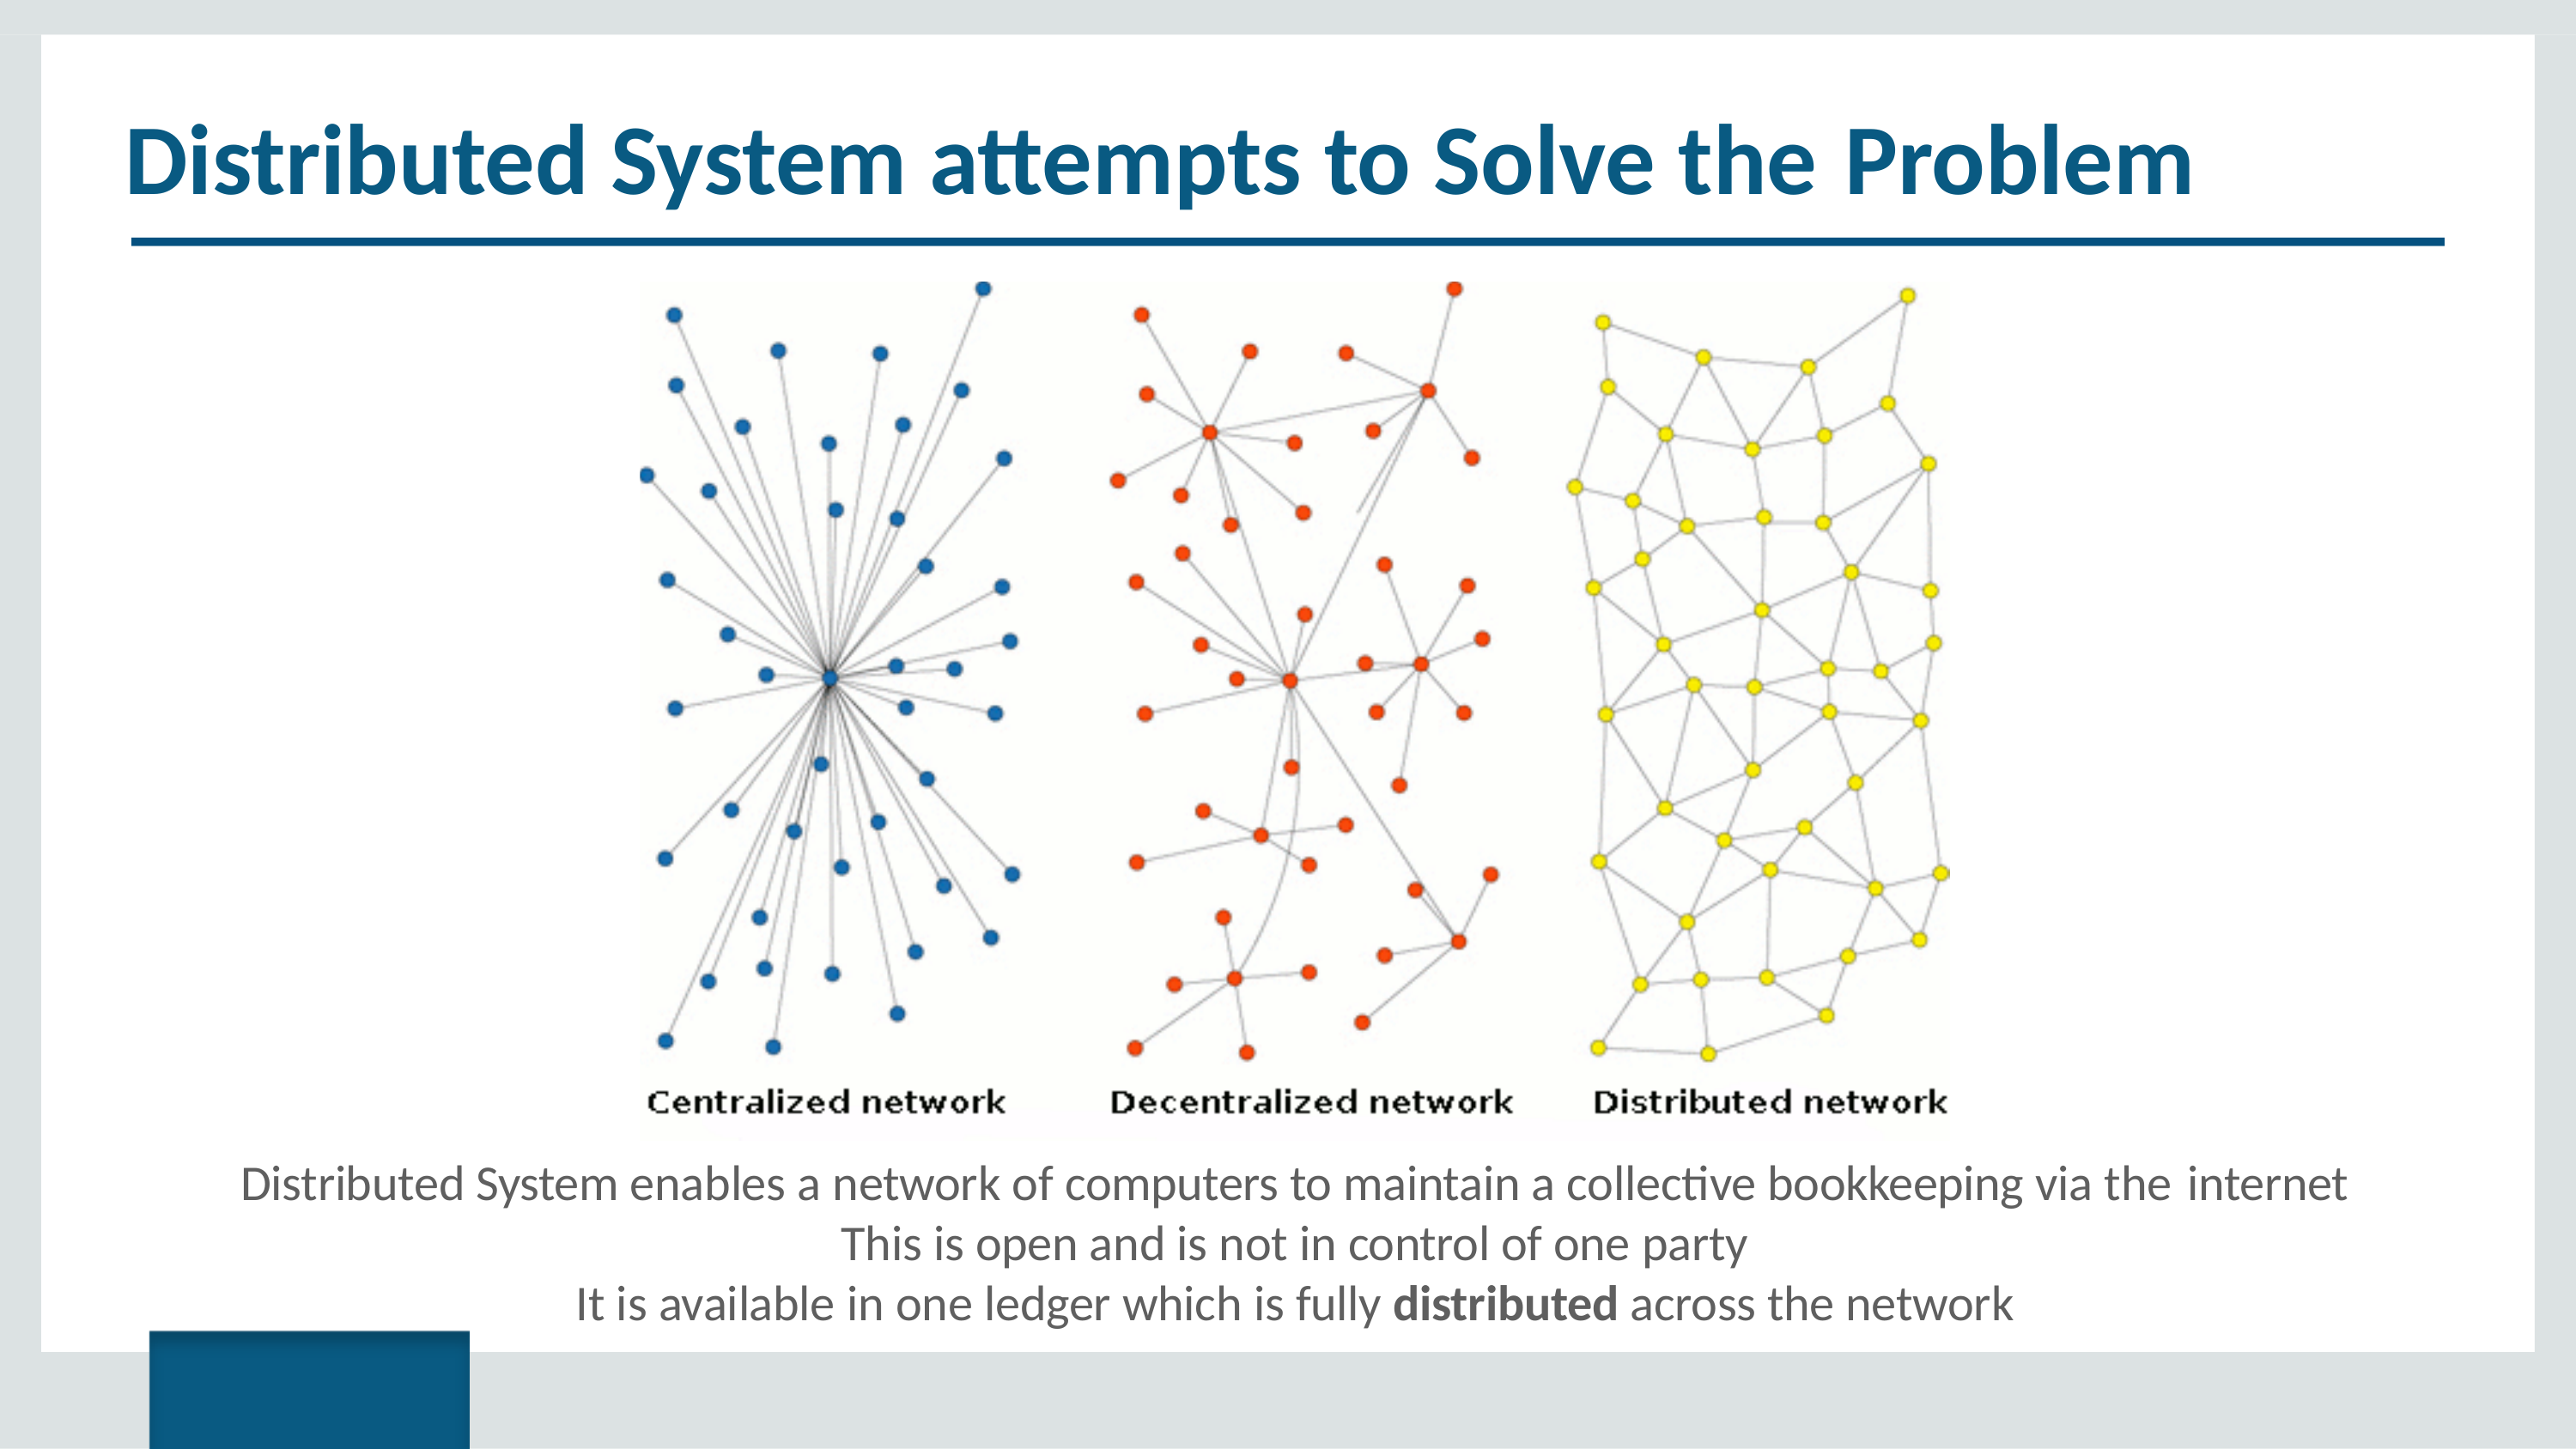

# Distributed System attempts to Solve the Problem

Distributed System enables a network of computers to maintain a collective bookkeeping via the internet
This is open and is not in control of one party
It is available in one ledger which is fully distributed across the network